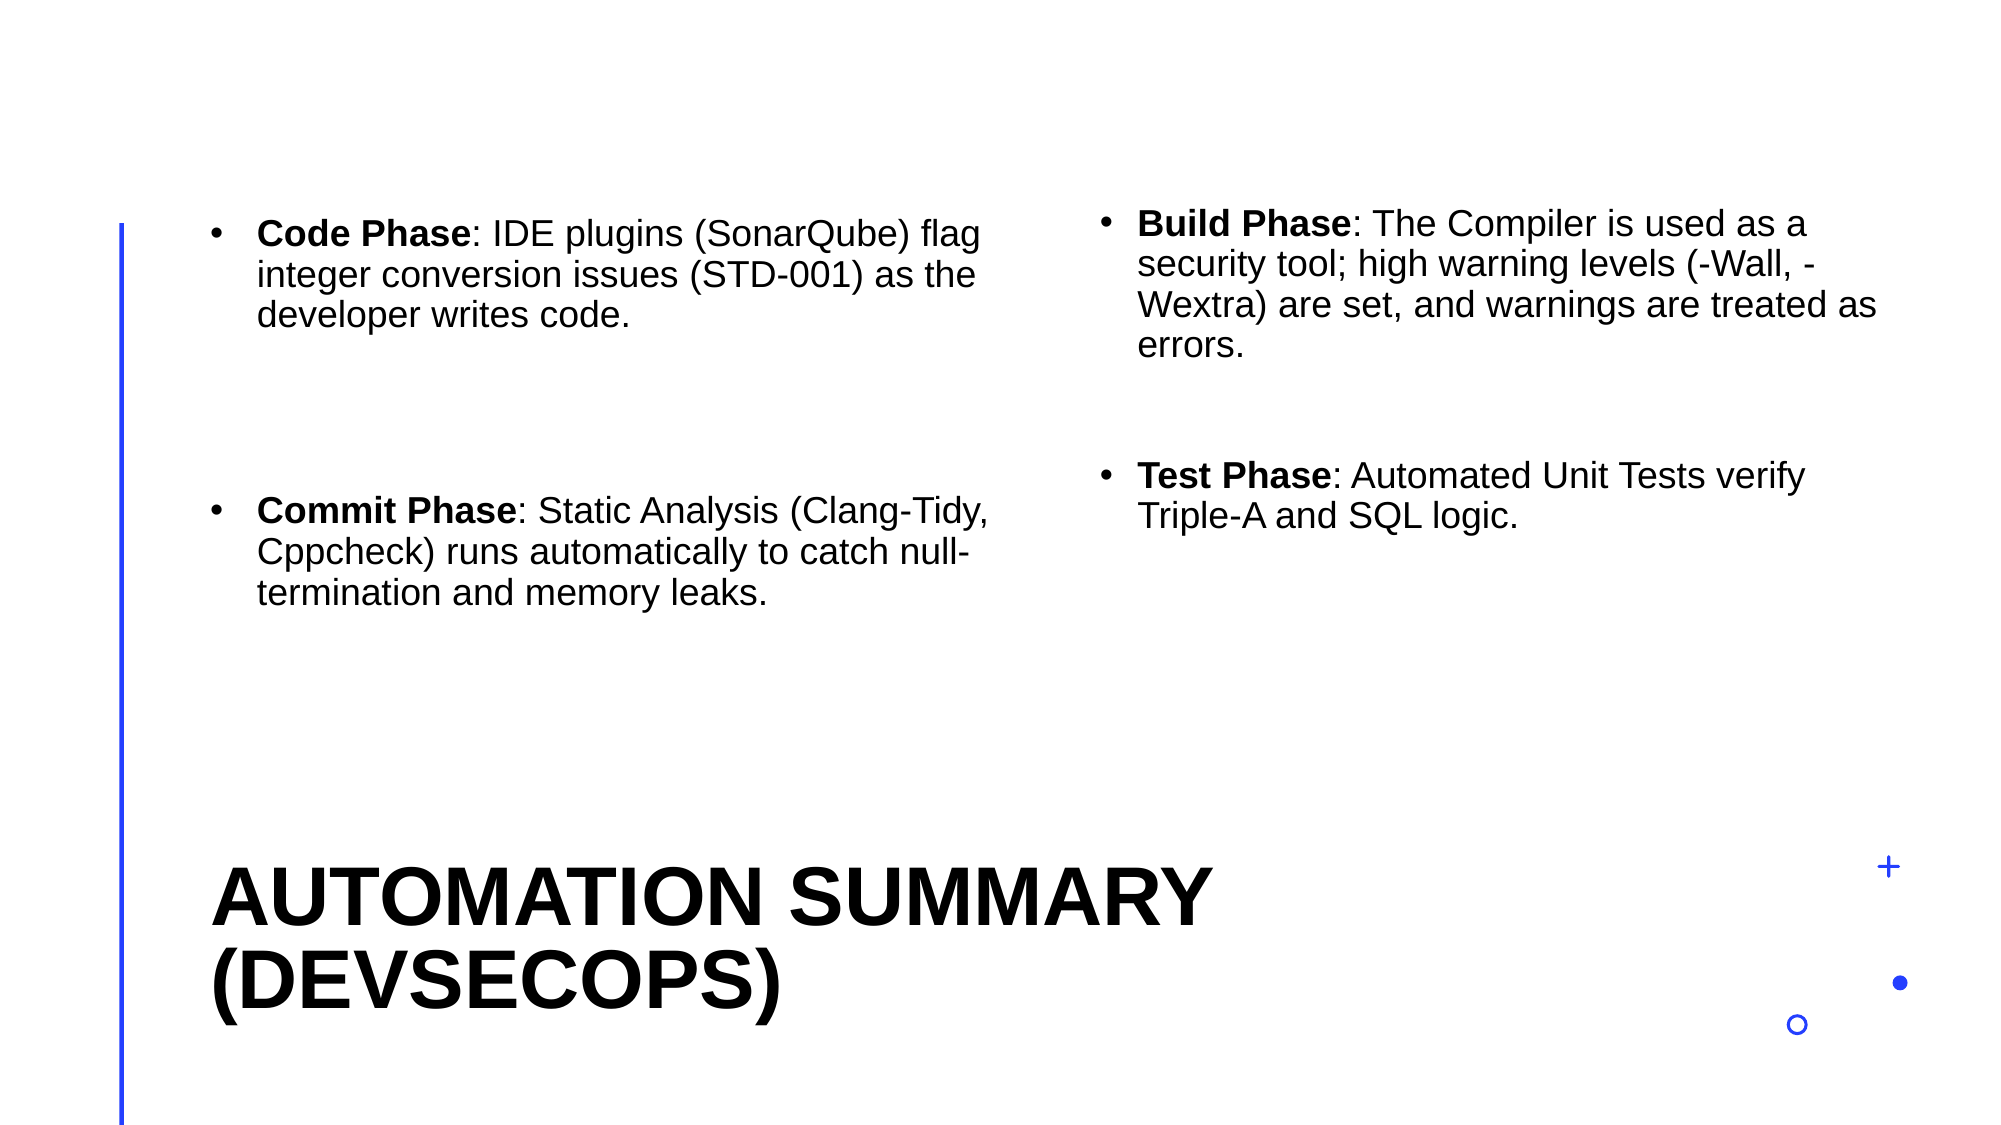

Code Phase: IDE plugins (SonarQube) flag integer conversion issues (STD-001) as the developer writes code.

Commit Phase: Static Analysis (Clang-Tidy, Cppcheck) runs automatically to catch null-termination and memory leaks.

Build Phase: The Compiler is used as a security tool; high warning levels (-Wall, -Wextra) are set, and warnings are treated as errors.

Test Phase: Automated Unit Tests verify Triple-A and SQL logic.
# Automation Summary (DevSecOps)